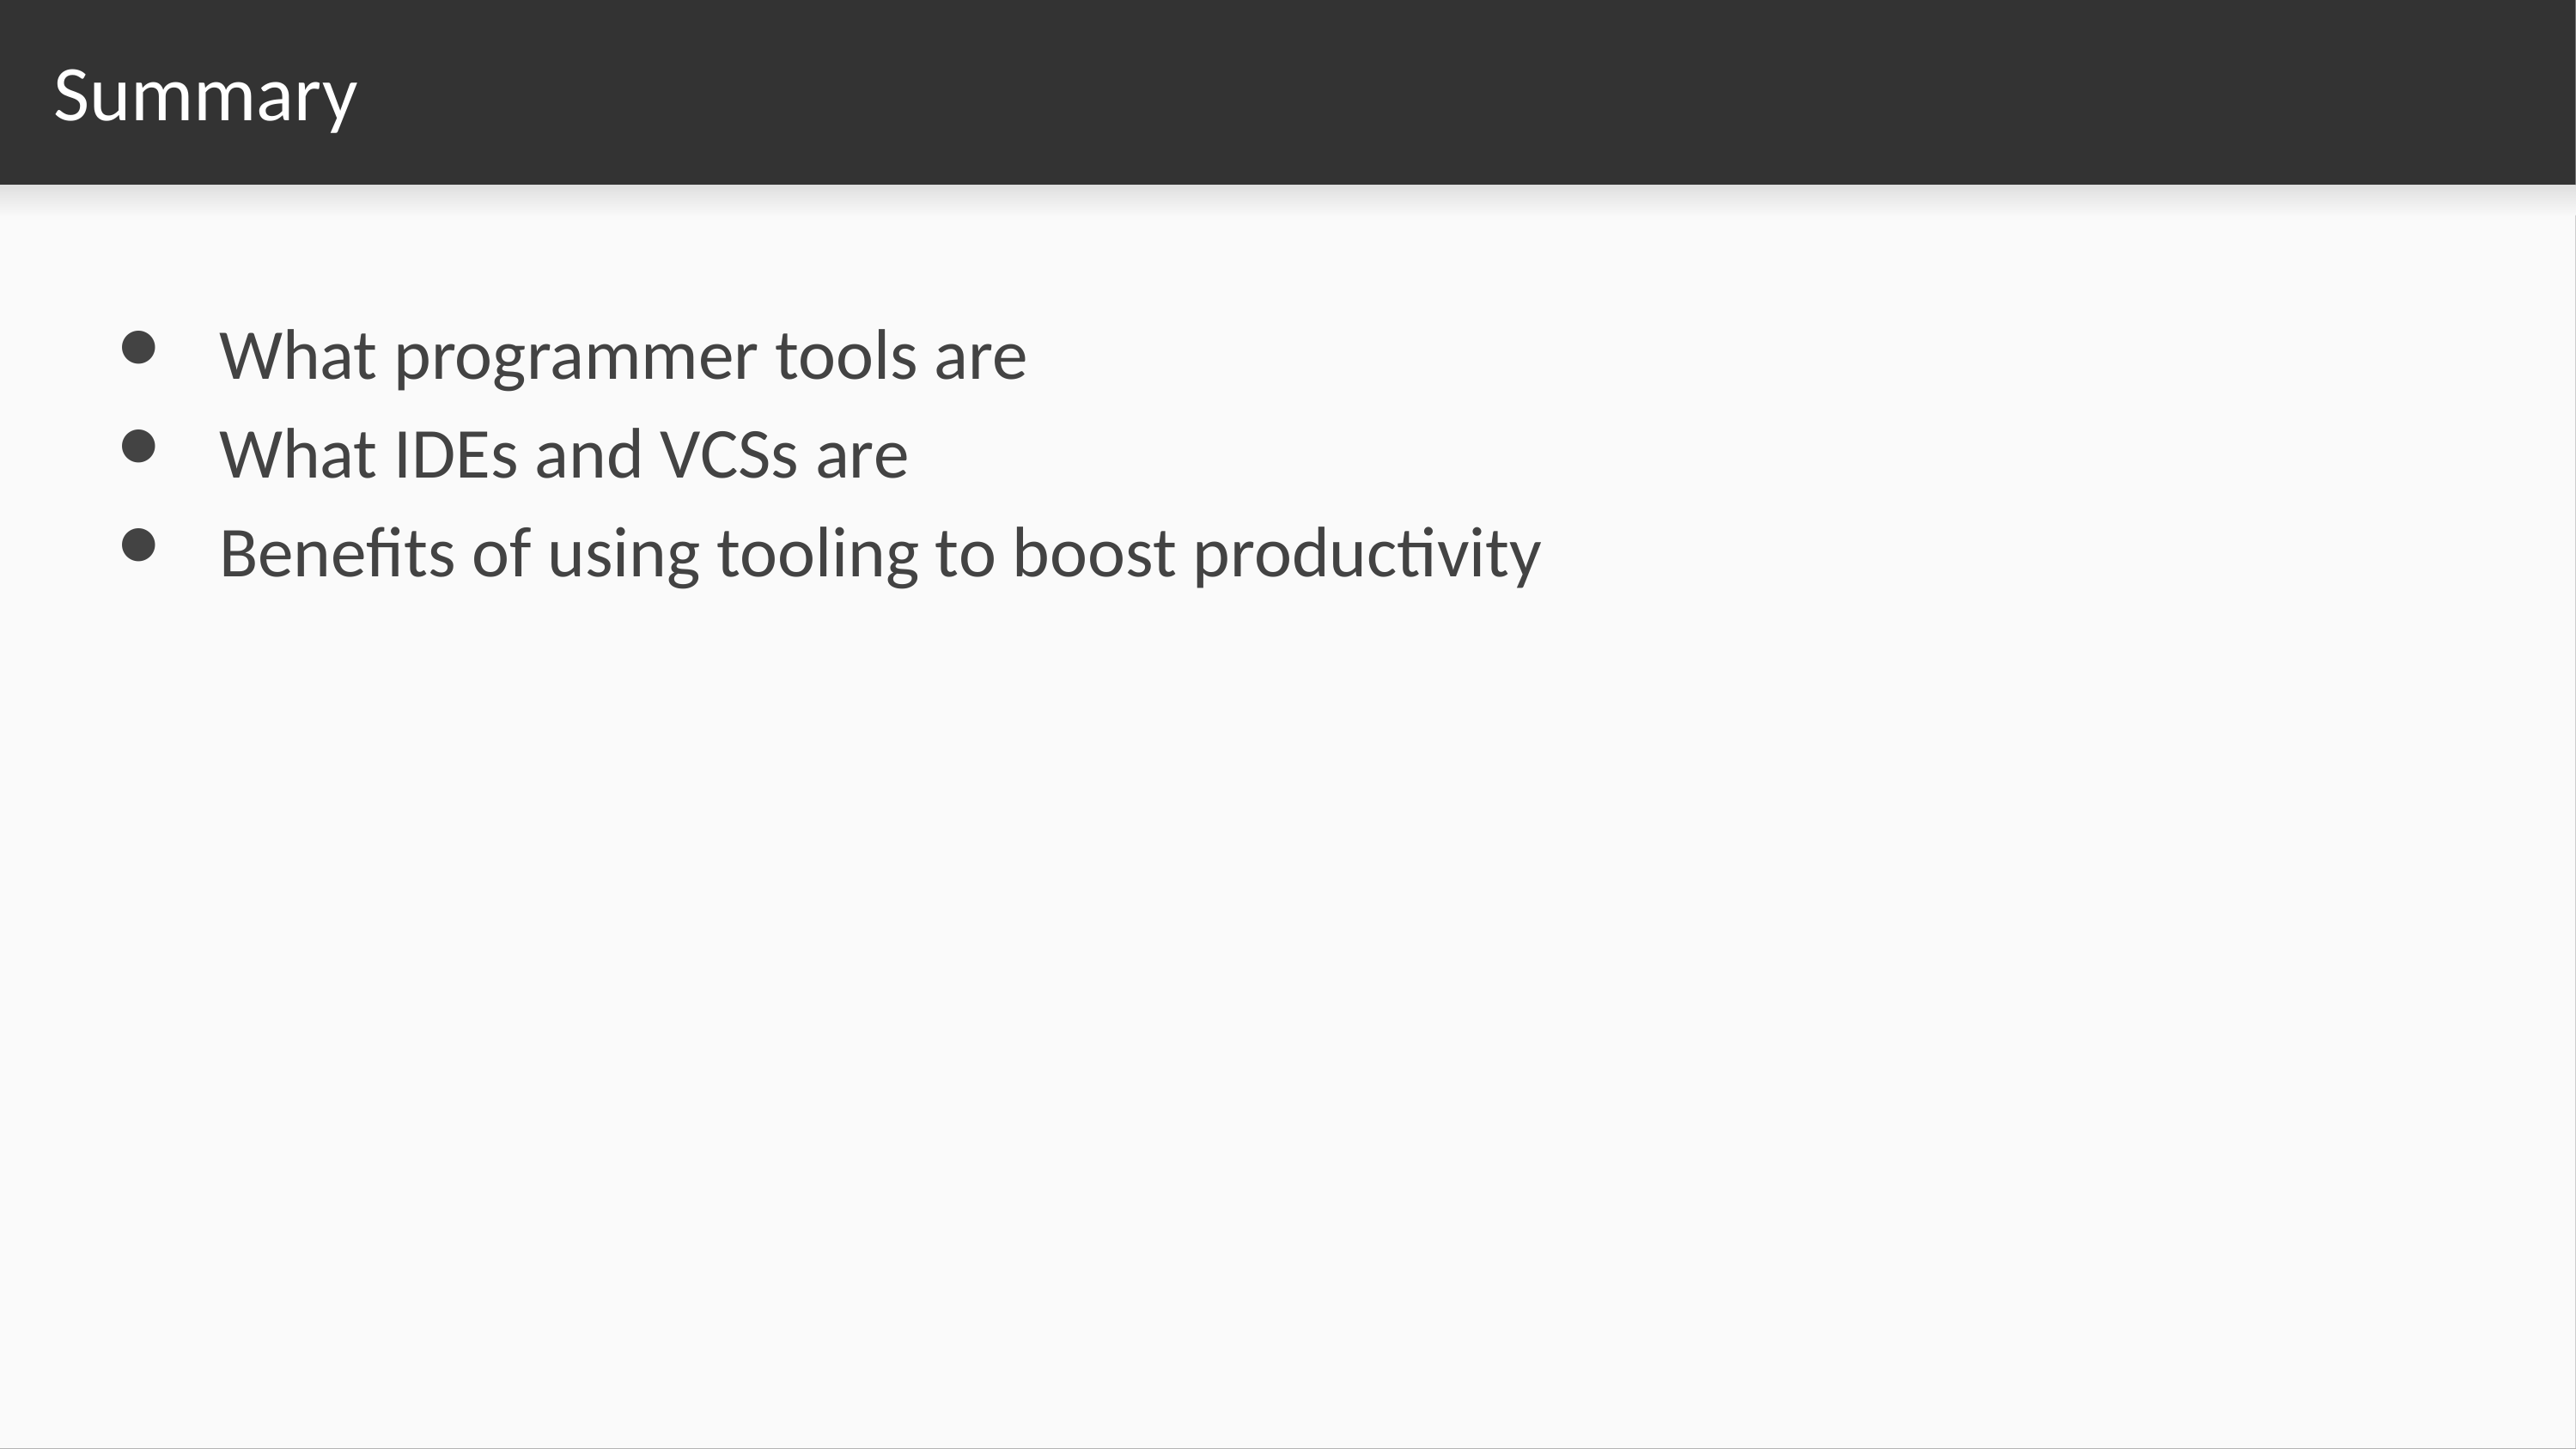

# Summary
What programmer tools are
What IDEs and VCSs are
Benefits of using tooling to boost productivity